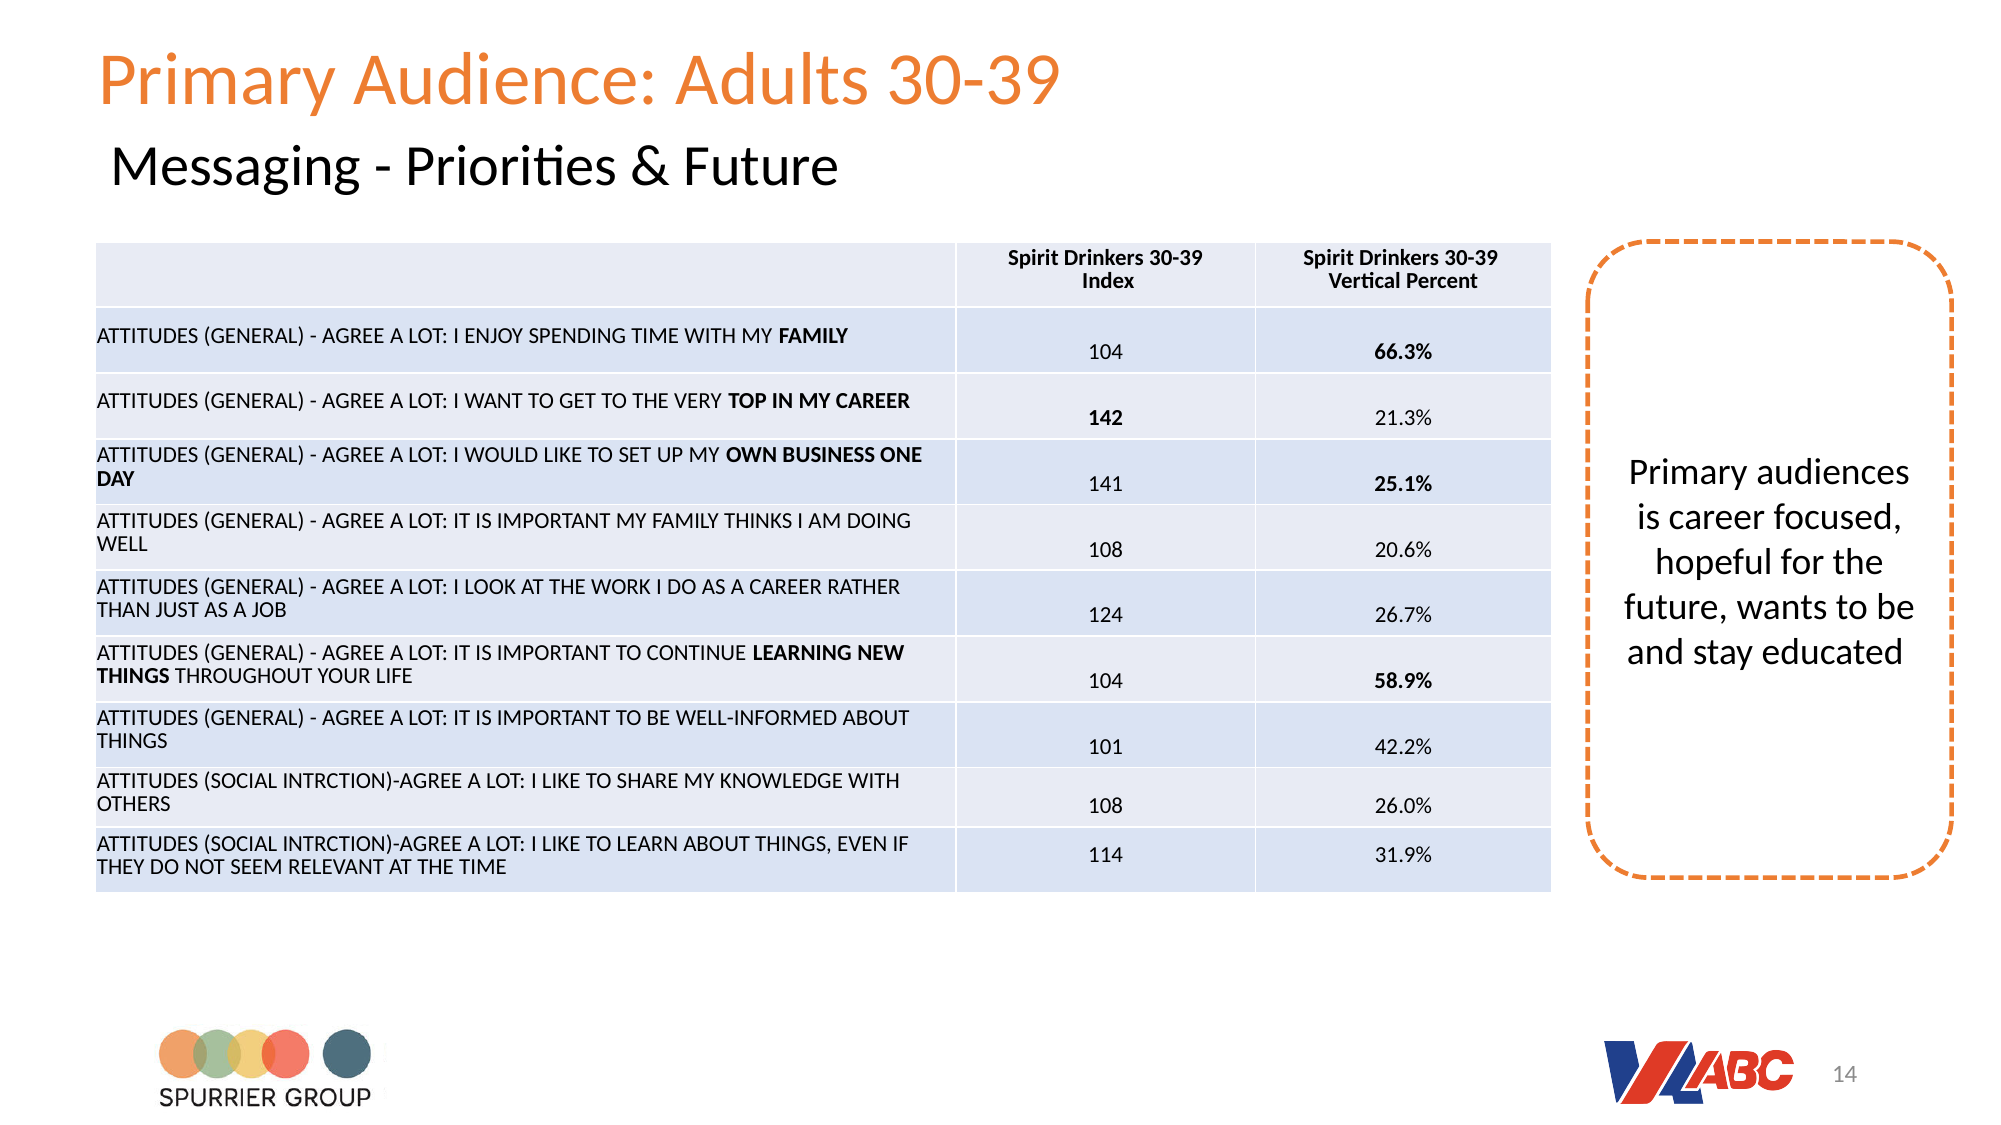

Primary Audience: Adults 30-39
# Messaging - Priorities & Future
|  | Spirit Drinkers 30-39 Index | Spirit Drinkers 30-39 Vertical Percent |
| --- | --- | --- |
| ATTITUDES (GENERAL) - AGREE A LOT: I ENJOY SPENDING TIME WITH MY FAMILY | 104 | 66.3% |
| ATTITUDES (GENERAL) - AGREE A LOT: I WANT TO GET TO THE VERY TOP IN MY CAREER | 142 | 21.3% |
| ATTITUDES (GENERAL) - AGREE A LOT: I WOULD LIKE TO SET UP MY OWN BUSINESS ONE DAY | 141 | 25.1% |
| ATTITUDES (GENERAL) - AGREE A LOT: IT IS IMPORTANT MY FAMILY THINKS I AM DOING WELL | 108 | 20.6% |
| ATTITUDES (GENERAL) - AGREE A LOT: I LOOK AT THE WORK I DO AS A CAREER RATHER THAN JUST AS A JOB | 124 | 26.7% |
| ATTITUDES (GENERAL) - AGREE A LOT: IT IS IMPORTANT TO CONTINUE LEARNING NEW THINGS THROUGHOUT YOUR LIFE | 104 | 58.9% |
| ATTITUDES (GENERAL) - AGREE A LOT: IT IS IMPORTANT TO BE WELL-INFORMED ABOUT THINGS | 101 | 42.2% |
| ATTITUDES (SOCIAL INTRCTION)-AGREE A LOT: I LIKE TO SHARE MY KNOWLEDGE WITH OTHERS | 108 | 26.0% |
| ATTITUDES (SOCIAL INTRCTION)-AGREE A LOT: I LIKE TO LEARN ABOUT THINGS, EVEN IF THEY DO NOT SEEM RELEVANT AT THE TIME | 114 | 31.9% |
Primary audiences is career focused, hopeful for the future, wants to be and stay educated
14